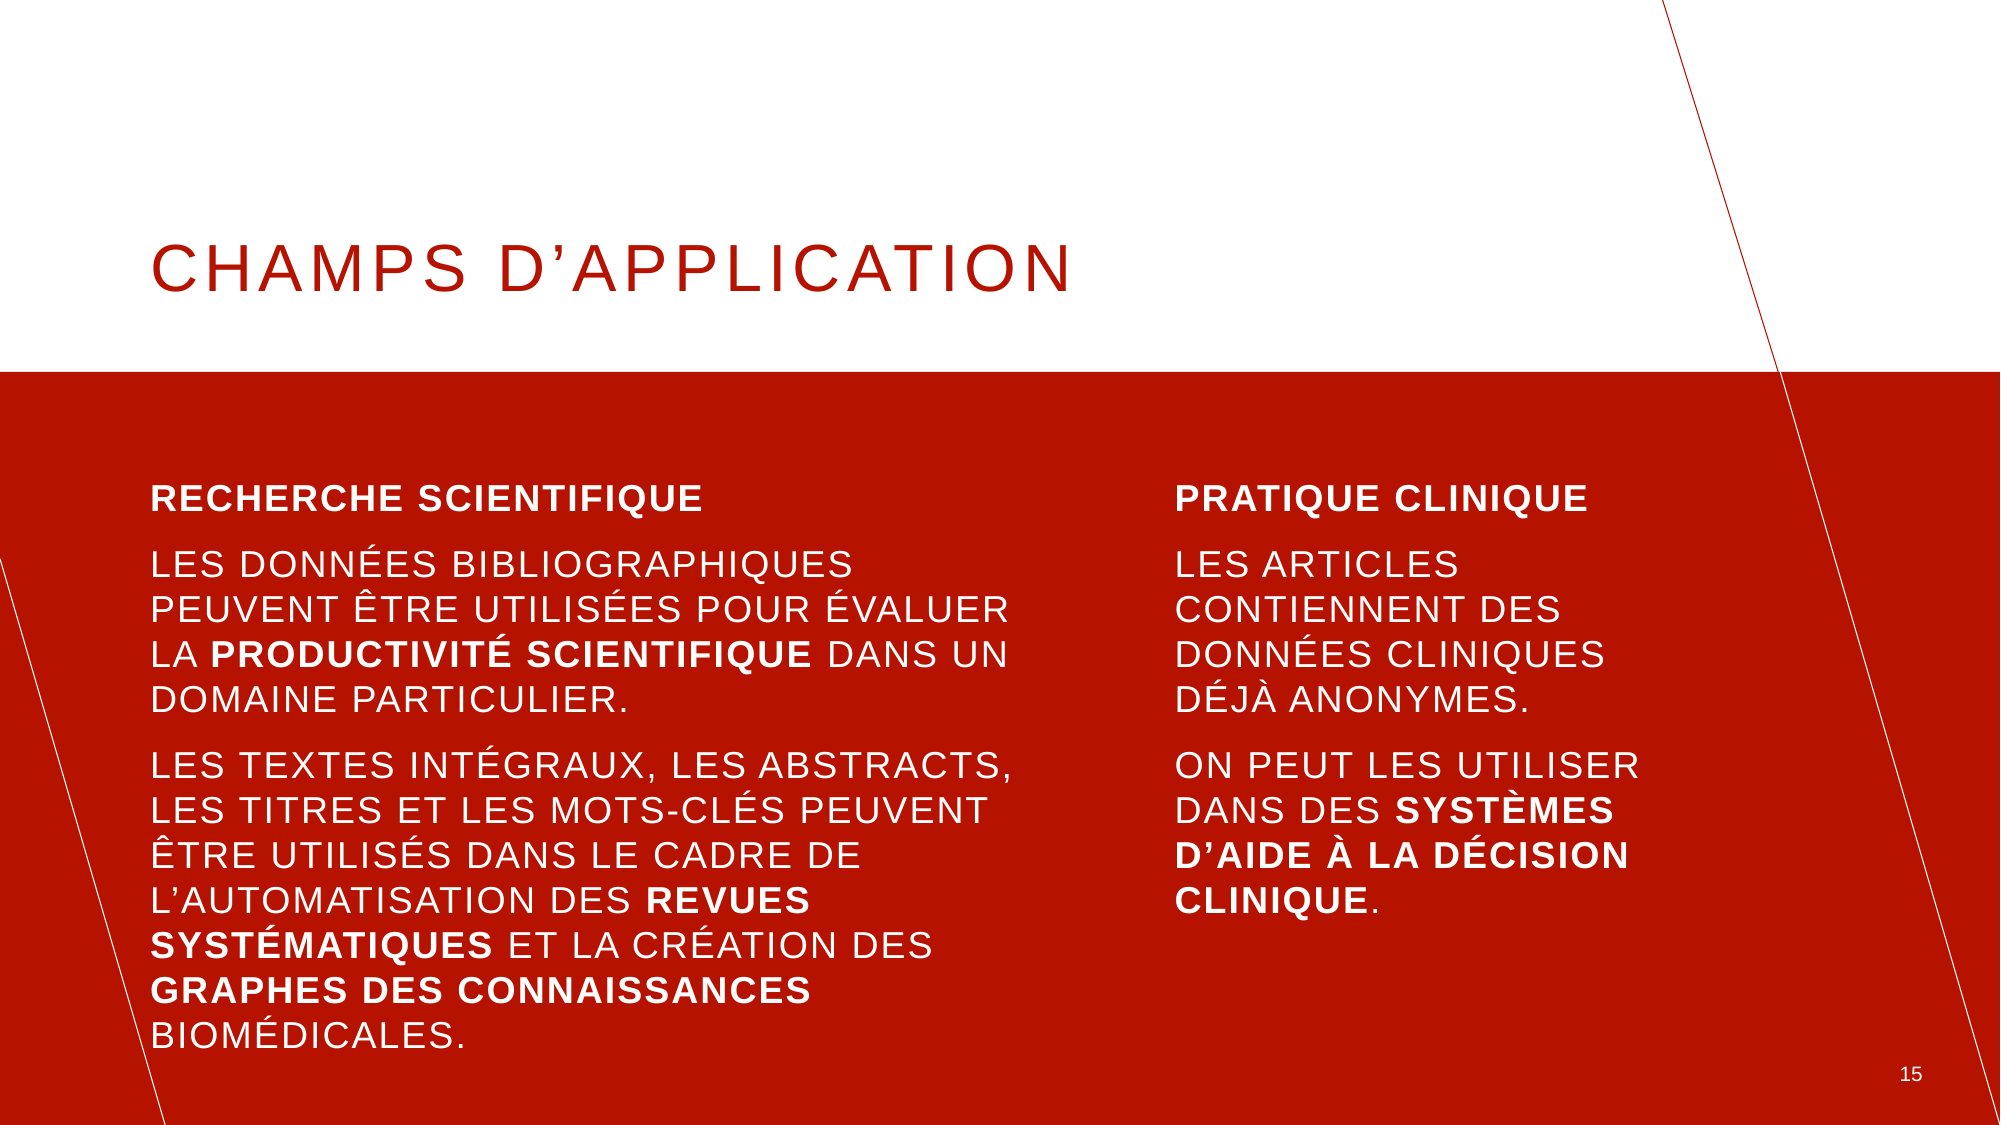

# Champs d’application
Recherche Scientifique
Les données bibliographiques peuvent être utilisées pour évaluer la productivité scientifique dans un domaine particulier.
Les textes intégraux, les abstracts, les titres et les mots-Clés peuvent être utilisés dans le cadre de l’automatisation des revues systématiques et la création des Graphes des connaissances biomédicales.
Pratique Clinique
Les articles contiennent des données cliniques déjà anonymes.
On peut les utiliser dans des systèmes d’aide à la décision clinique.
15